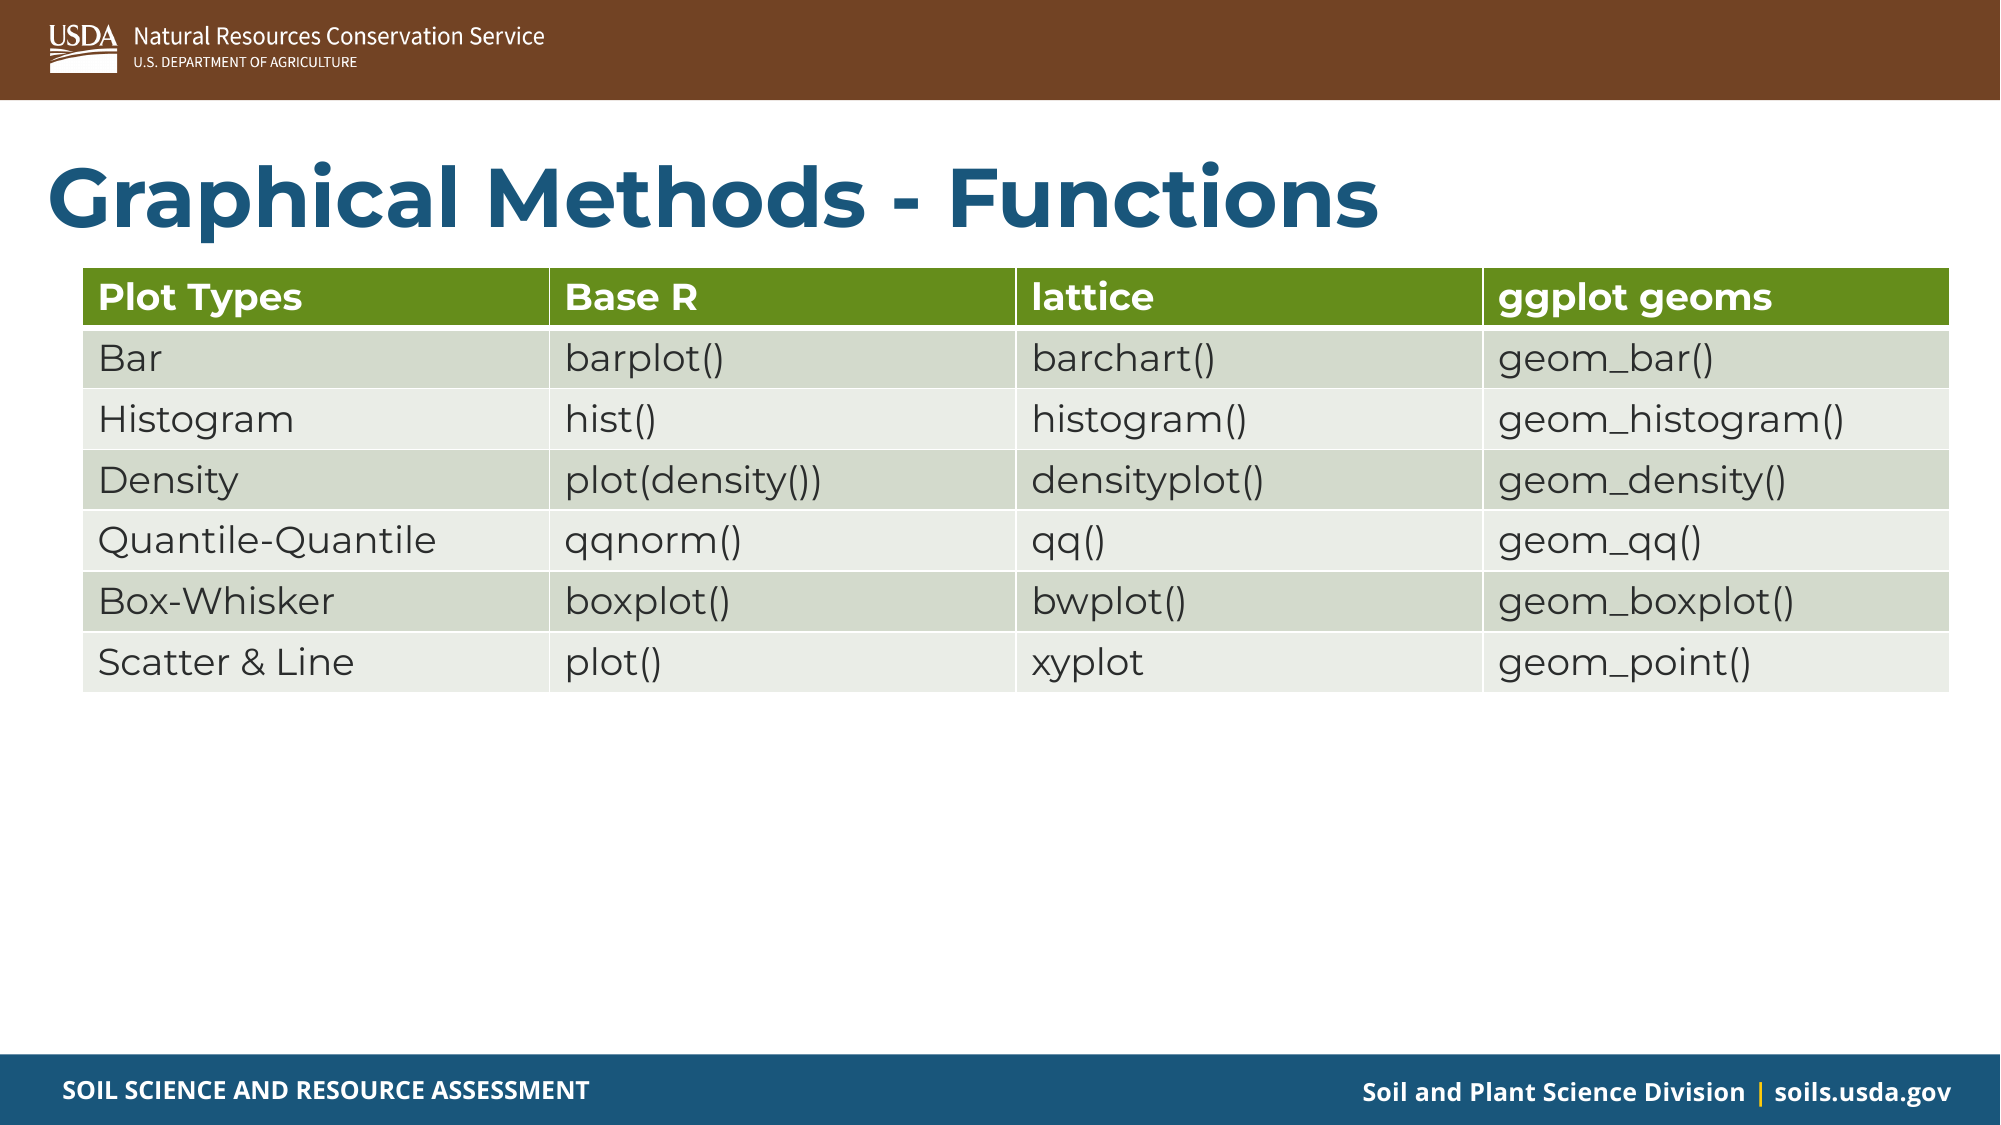

# Graphical Methods - Functions
| Plot Types | Base R | lattice | ggplot geoms |
| --- | --- | --- | --- |
| Bar | barplot() | barchart() | geom\_bar() |
| Histogram | hist() | histogram() | geom\_histogram() |
| Density | plot(density()) | densityplot() | geom\_density() |
| Quantile-Quantile | qqnorm() | qq() | geom\_qq() |
| Box-Whisker | boxplot() | bwplot() | geom\_boxplot() |
| Scatter & Line | plot() | xyplot | geom\_point() |